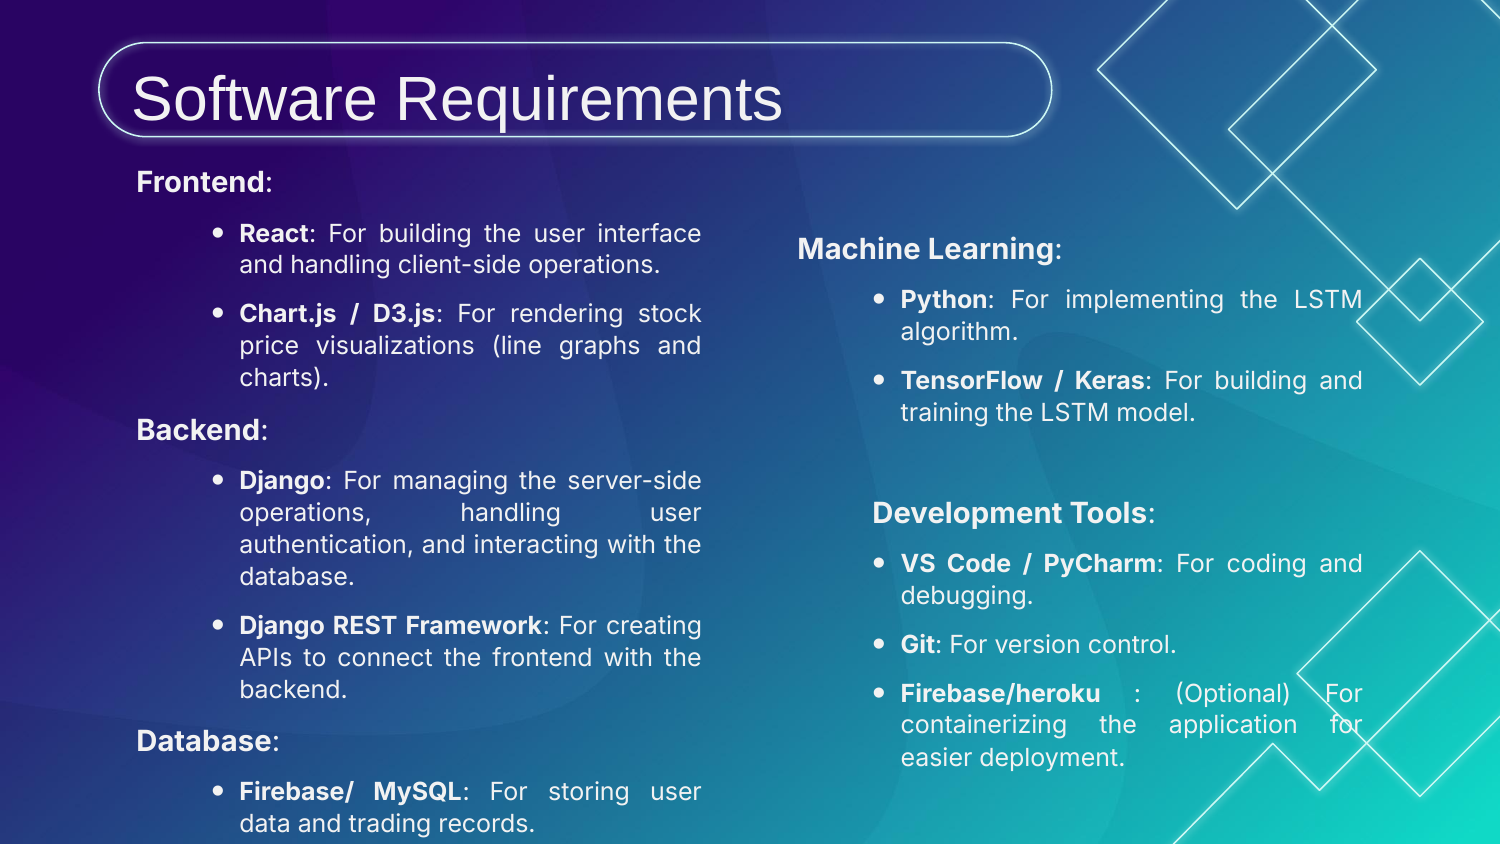

# Software Requirements

Frontend:
React: For building the user interface and handling client-side operations.
Chart.js / D3.js: For rendering stock price visualizations (line graphs and charts).
Backend:
Django: For managing the server-side operations, handling user authentication, and interacting with the database.
Django REST Framework: For creating APIs to connect the frontend with the backend.
Database:
Firebase/ MySQL: For storing user data and trading records.
Machine Learning:
Python: For implementing the LSTM algorithm.
TensorFlow / Keras: For building and training the LSTM model.

Development Tools:
VS Code / PyCharm: For coding and debugging.
Git: For version control.
Firebase/heroku : (Optional) For containerizing the application for easier deployment.